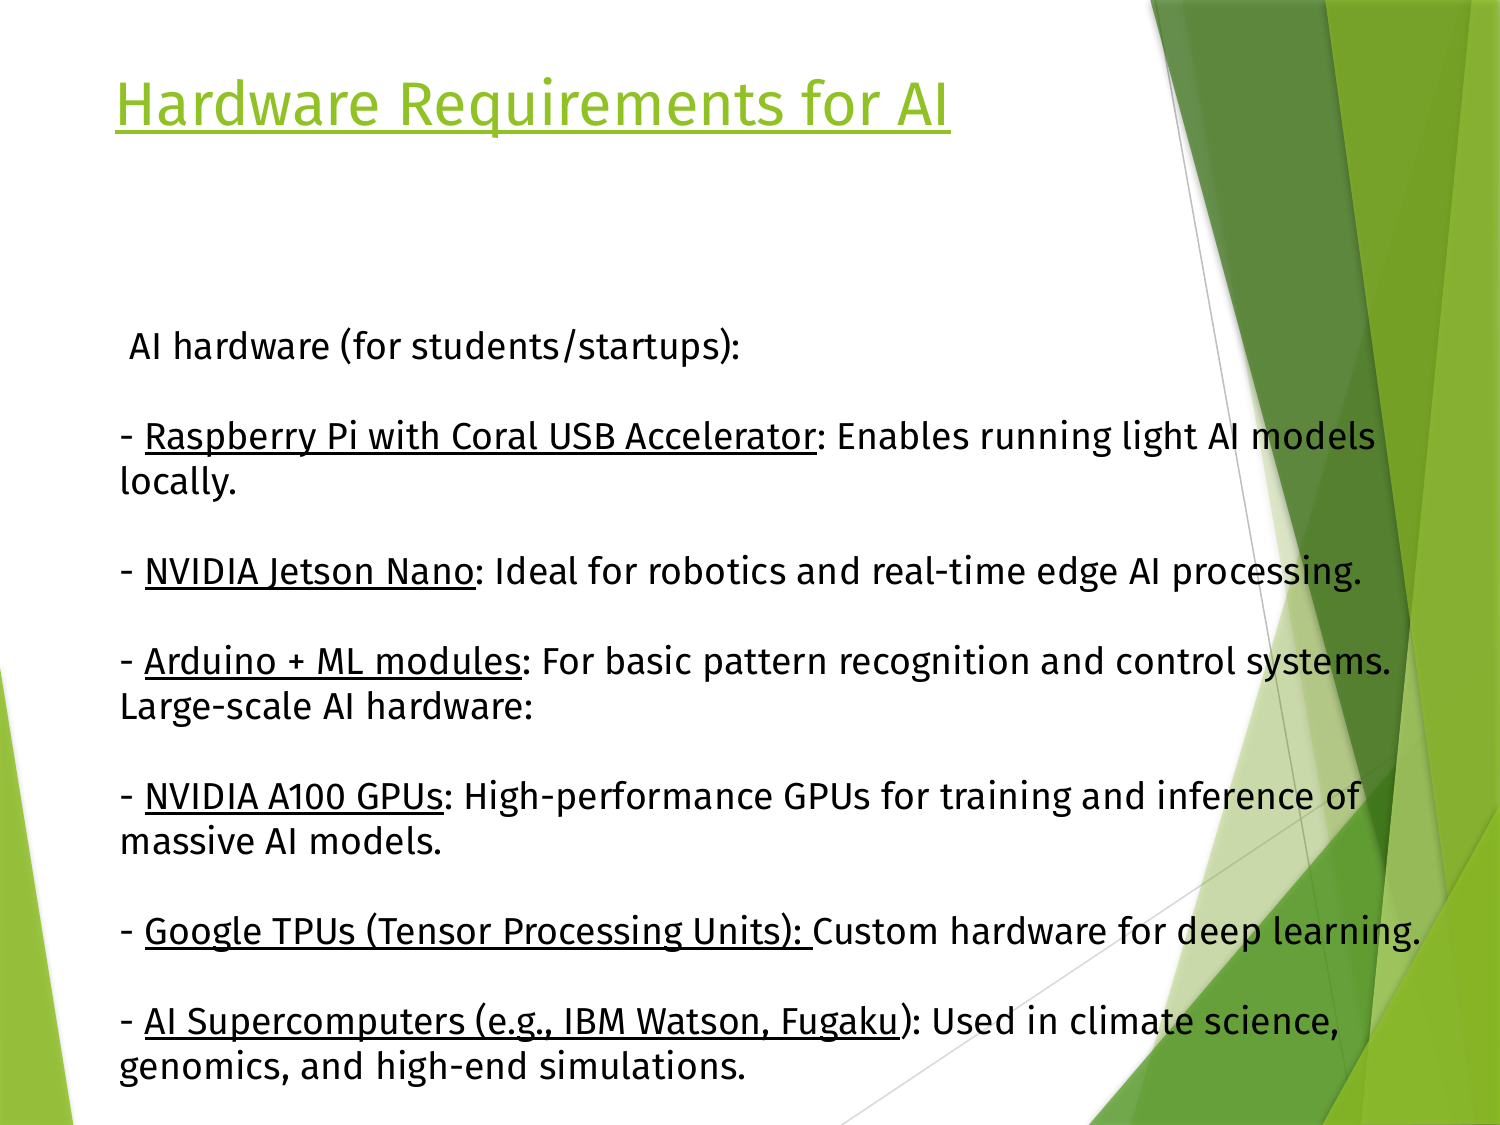

# Hardware Requirements for AI

 AI hardware (for students/startups):
- Raspberry Pi with Coral USB Accelerator: Enables running light AI models locally.
- NVIDIA Jetson Nano: Ideal for robotics and real-time edge AI processing.
- Arduino + ML modules: For basic pattern recognition and control systems.
Large-scale AI hardware:
- NVIDIA A100 GPUs: High-performance GPUs for training and inference of massive AI models.
- Google TPUs (Tensor Processing Units): Custom hardware for deep learning.
- AI Supercomputers (e.g., IBM Watson, Fugaku): Used in climate science, genomics, and high-end simulations.